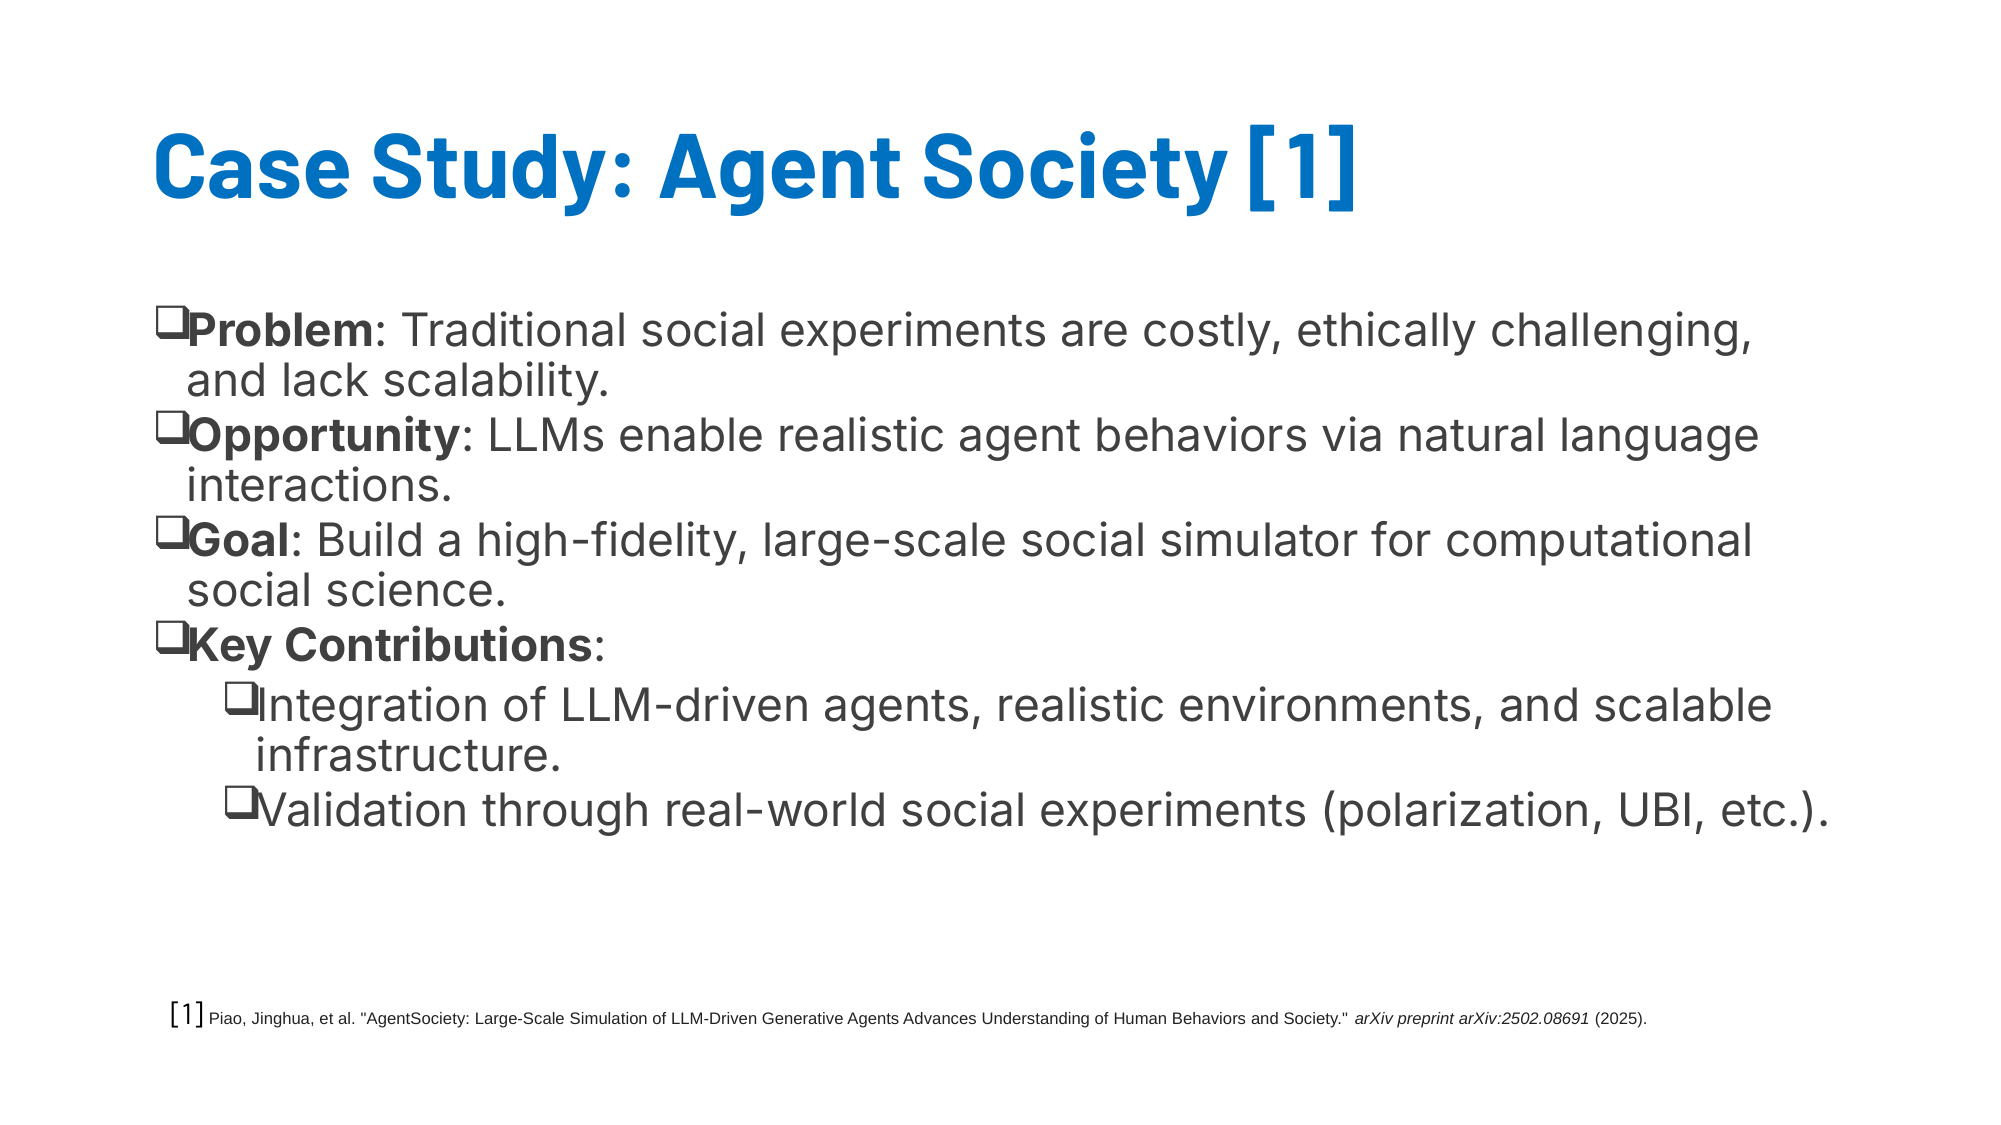

# Case Study: Agent Society [1]
Problem: Traditional social experiments are costly, ethically challenging, and lack scalability.
Opportunity: LLMs enable realistic agent behaviors via natural language interactions.
Goal: Build a high-fidelity, large-scale social simulator for computational social science.
Key Contributions:
Integration of LLM-driven agents, realistic environments, and scalable infrastructure.
Validation through real-world social experiments (polarization, UBI, etc.).

[1] Piao, Jinghua, et al. "AgentSociety: Large-Scale Simulation of LLM-Driven Generative Agents Advances Understanding of Human Behaviors and Society." arXiv preprint arXiv:2502.08691 (2025).